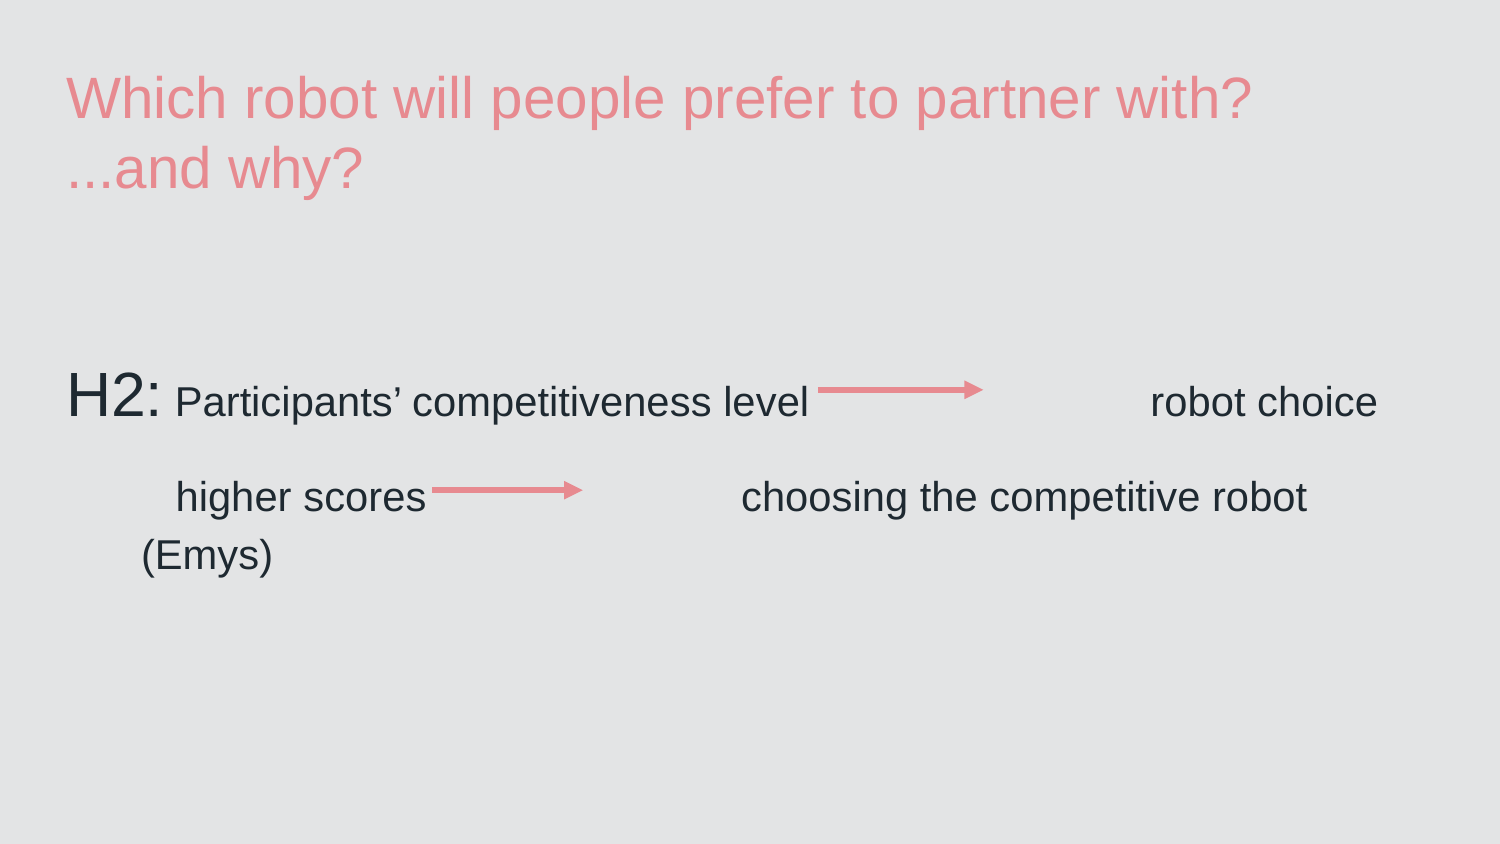

# Which robot will people prefer to partner with?
...and why?
H2: Participants’ competitiveness level			   robot choice
   higher scores 			choosing the competitive robot (Emys)